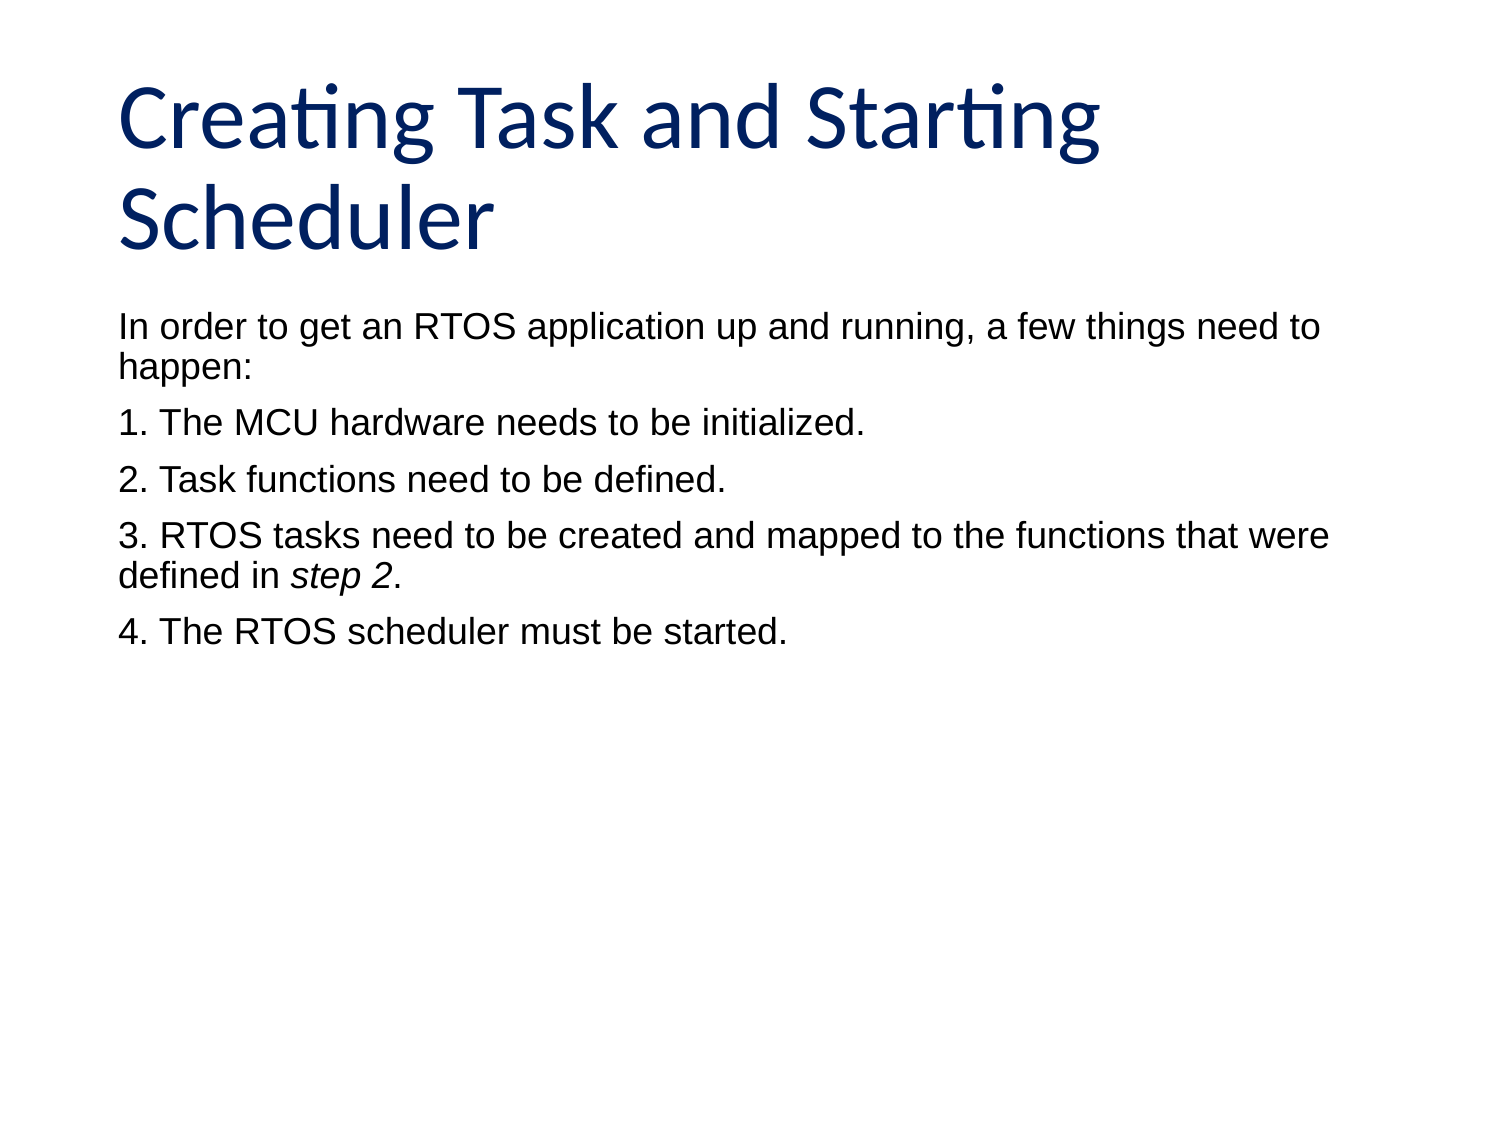

# Creating Task and Starting Scheduler
In order to get an RTOS application up and running, a few things need to happen:
1. The MCU hardware needs to be initialized.
2. Task functions need to be defined.
3. RTOS tasks need to be created and mapped to the functions that were defined in step 2.
4. The RTOS scheduler must be started.